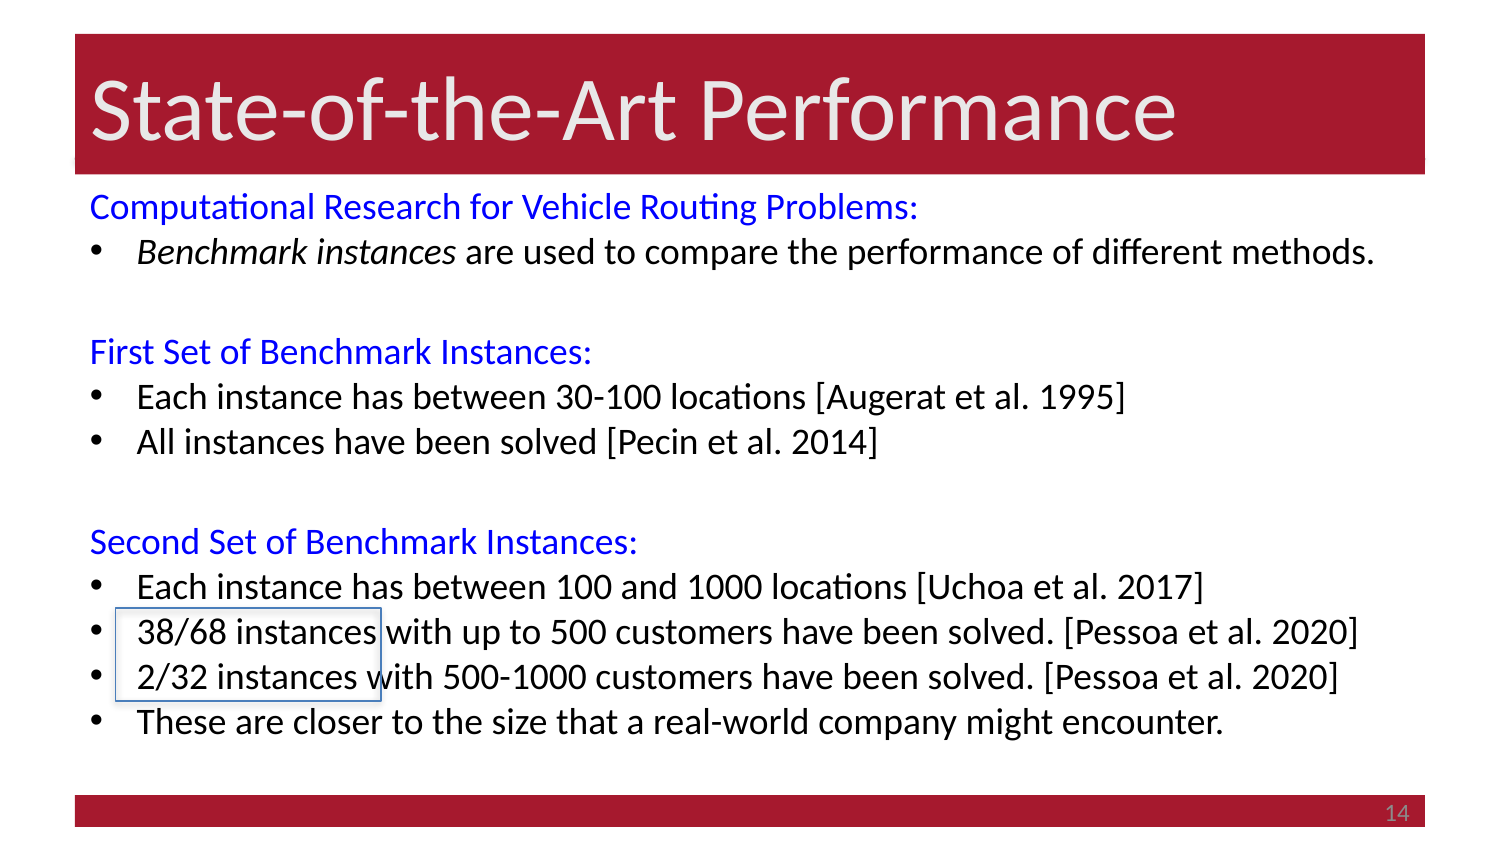

# State-of-the-Art Performance
Computational Research for Vehicle Routing Problems:
Benchmark instances are used to compare the performance of different methods.
First Set of Benchmark Instances:
Each instance has between 30-100 locations [Augerat et al. 1995]
All instances have been solved [Pecin et al. 2014]
Second Set of Benchmark Instances:
Each instance has between 100 and 1000 locations [Uchoa et al. 2017]
38/68 instances with up to 500 customers have been solved. [Pessoa et al. 2020]
2/32 instances with 500-1000 customers have been solved. [Pessoa et al. 2020]
These are closer to the size that a real-world company might encounter.